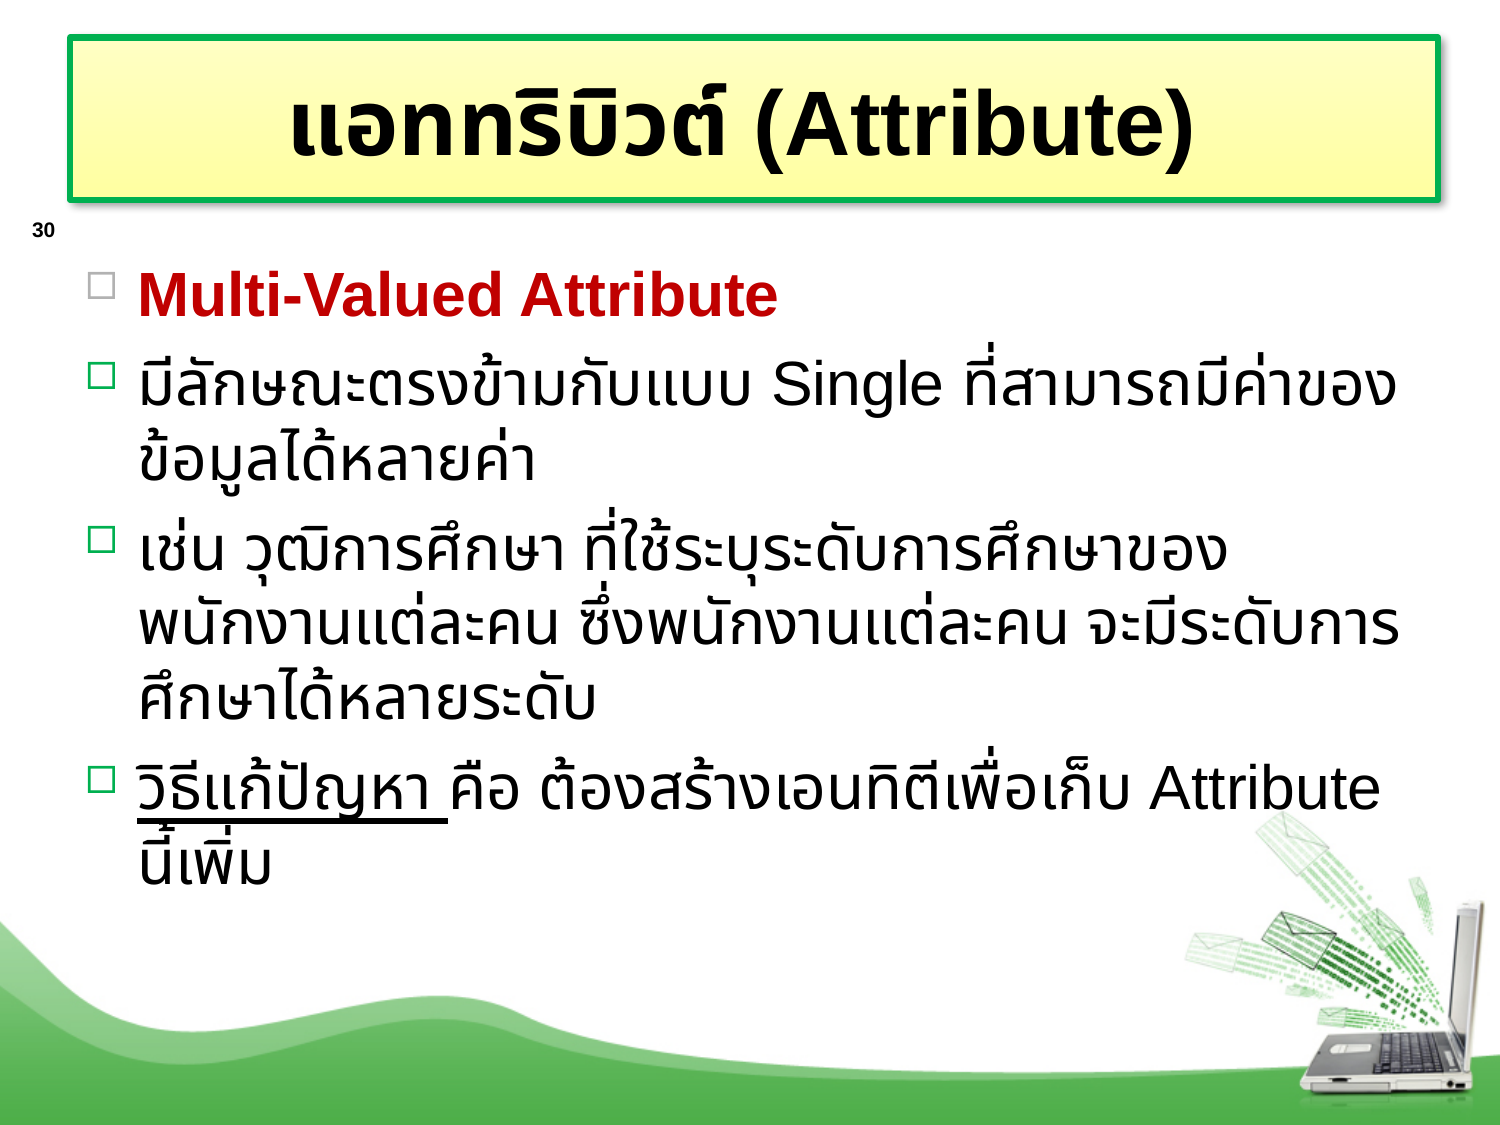

# แอททริบิวต์ (Attribute)
30
Multi-Valued Attribute
มีลักษณะตรงข้ามกับแบบ Single ที่สามารถมีค่าของข้อมูลได้หลายค่า
เช่น วุฒิการศึกษา ที่ใช้ระบุระดับการศึกษาของพนักงานแต่ละคน ซึ่งพนักงานแต่ละคน จะมีระดับการศึกษาได้หลายระดับ
วิธีแก้ปัญหา คือ ต้องสร้างเอนทิตีเพื่อเก็บ Attribute นี้เพิ่ม